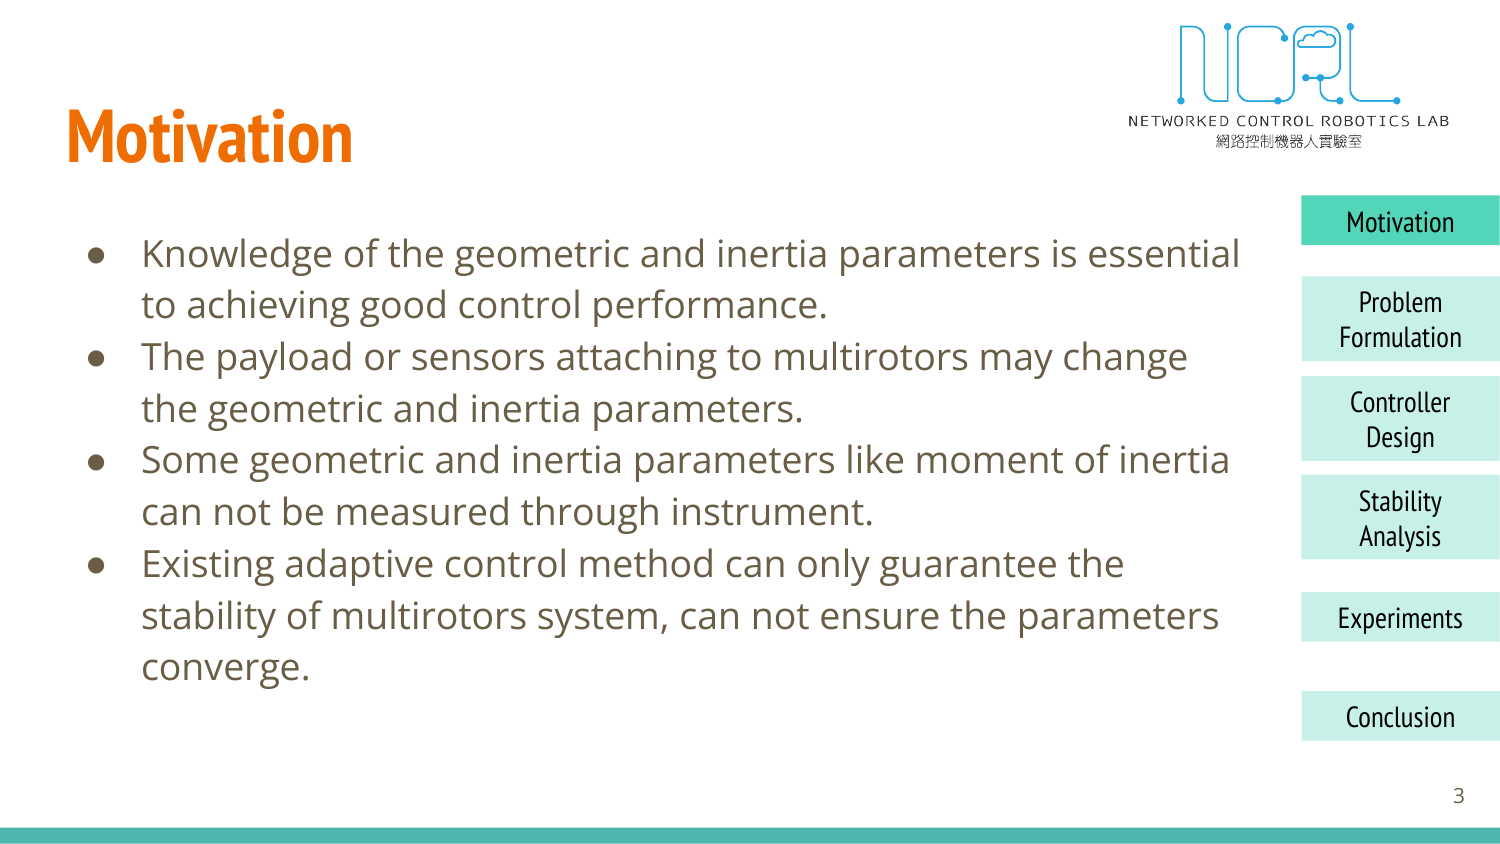

# Motivation
Knowledge of the geometric and inertia parameters is essential to achieving good control performance.
The payload or sensors attaching to multirotors may change the geometric and inertia parameters.
Some geometric and inertia parameters like moment of inertia can not be measured through instrument.
Existing adaptive control method can only guarantee the stability of multirotors system, can not ensure the parameters converge.

3